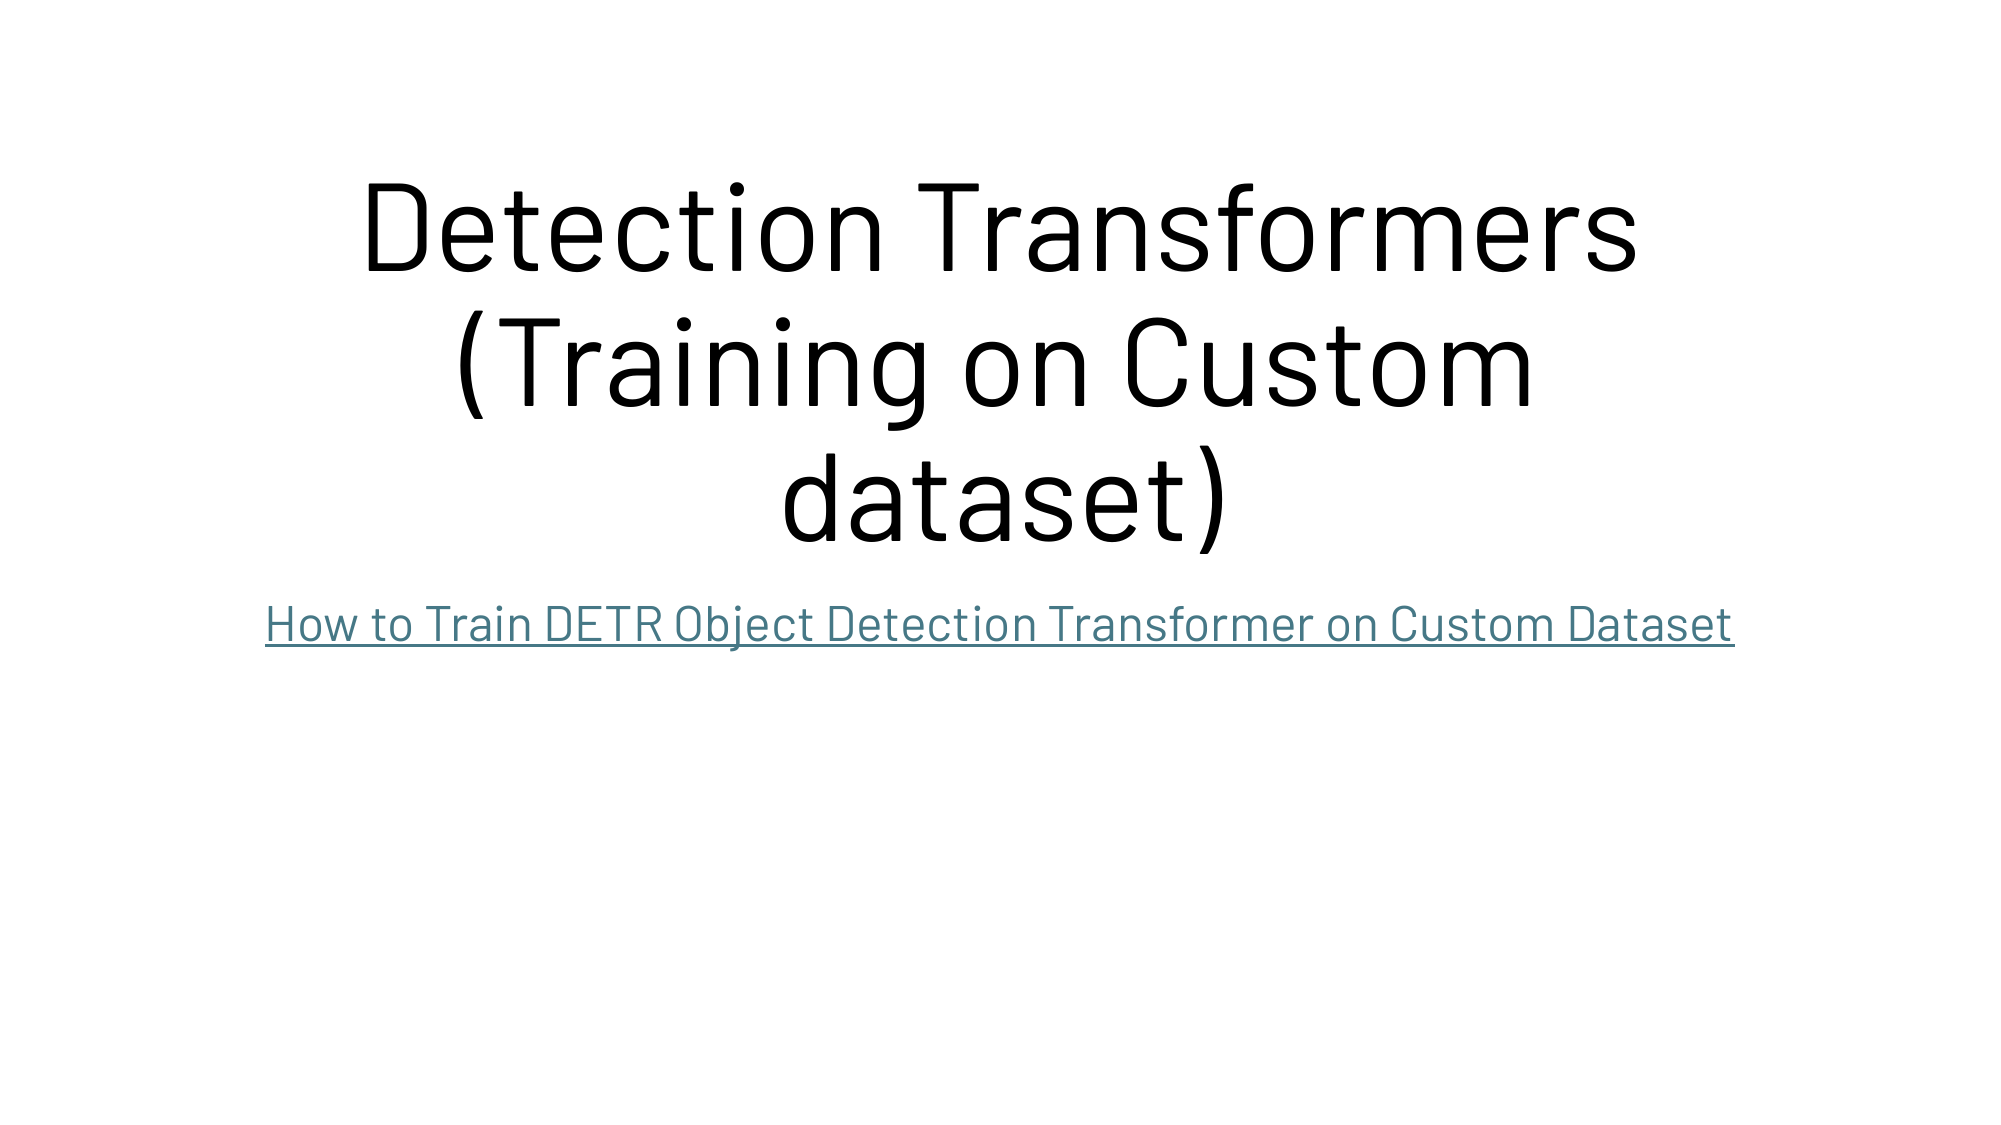

# Detection Transformers (Training on Custom dataset)
How to Train DETR Object Detection Transformer on Custom Dataset